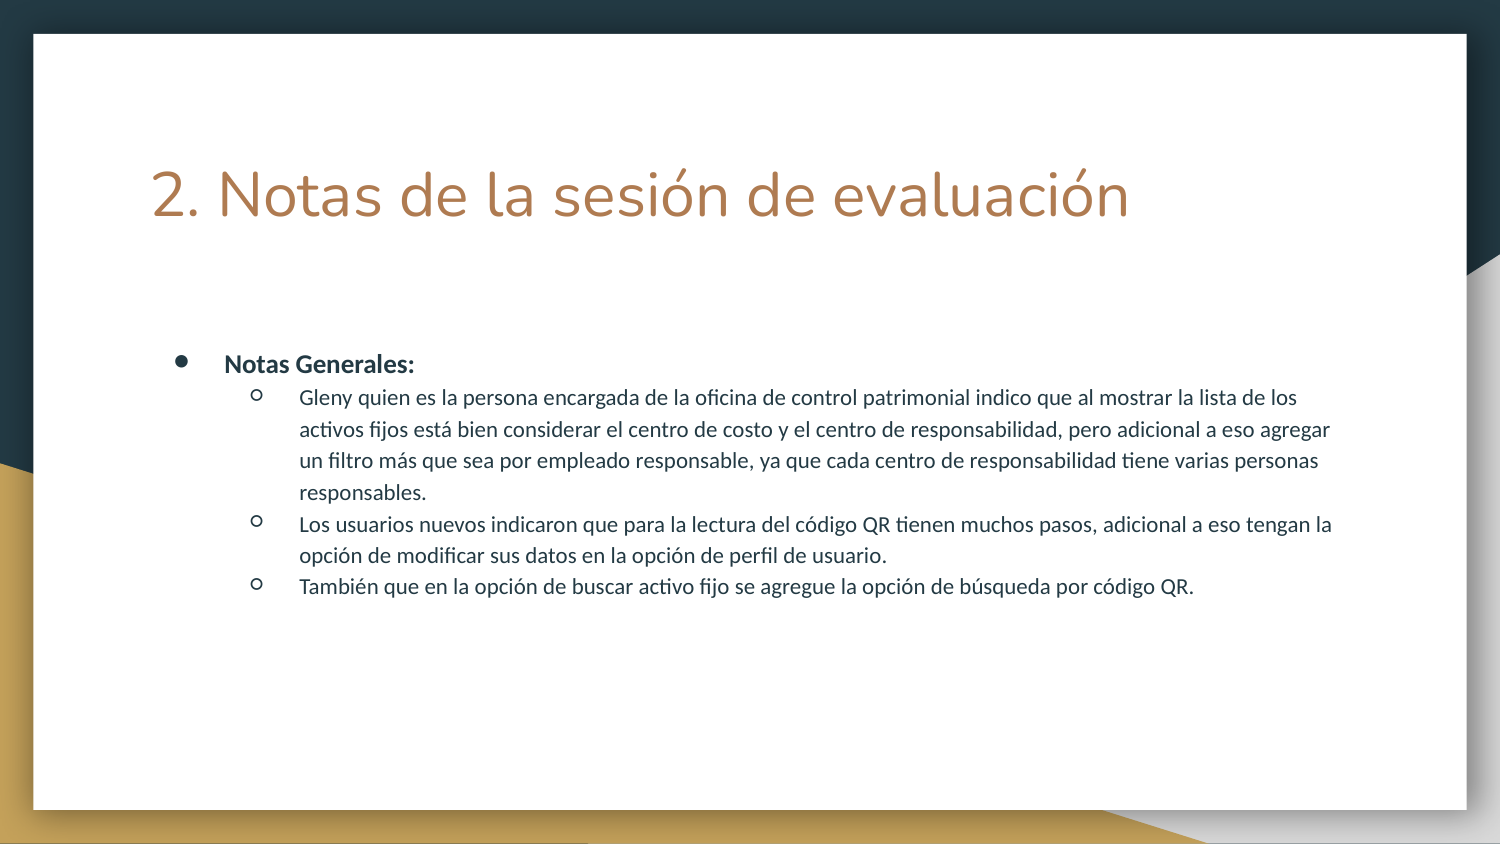

# 2. Notas de la sesión de evaluación
Notas Generales:
Gleny quien es la persona encargada de la oficina de control patrimonial indico que al mostrar la lista de los activos fijos está bien considerar el centro de costo y el centro de responsabilidad, pero adicional a eso agregar un filtro más que sea por empleado responsable, ya que cada centro de responsabilidad tiene varias personas responsables.
Los usuarios nuevos indicaron que para la lectura del código QR tienen muchos pasos, adicional a eso tengan la opción de modificar sus datos en la opción de perfil de usuario.
También que en la opción de buscar activo fijo se agregue la opción de búsqueda por código QR.